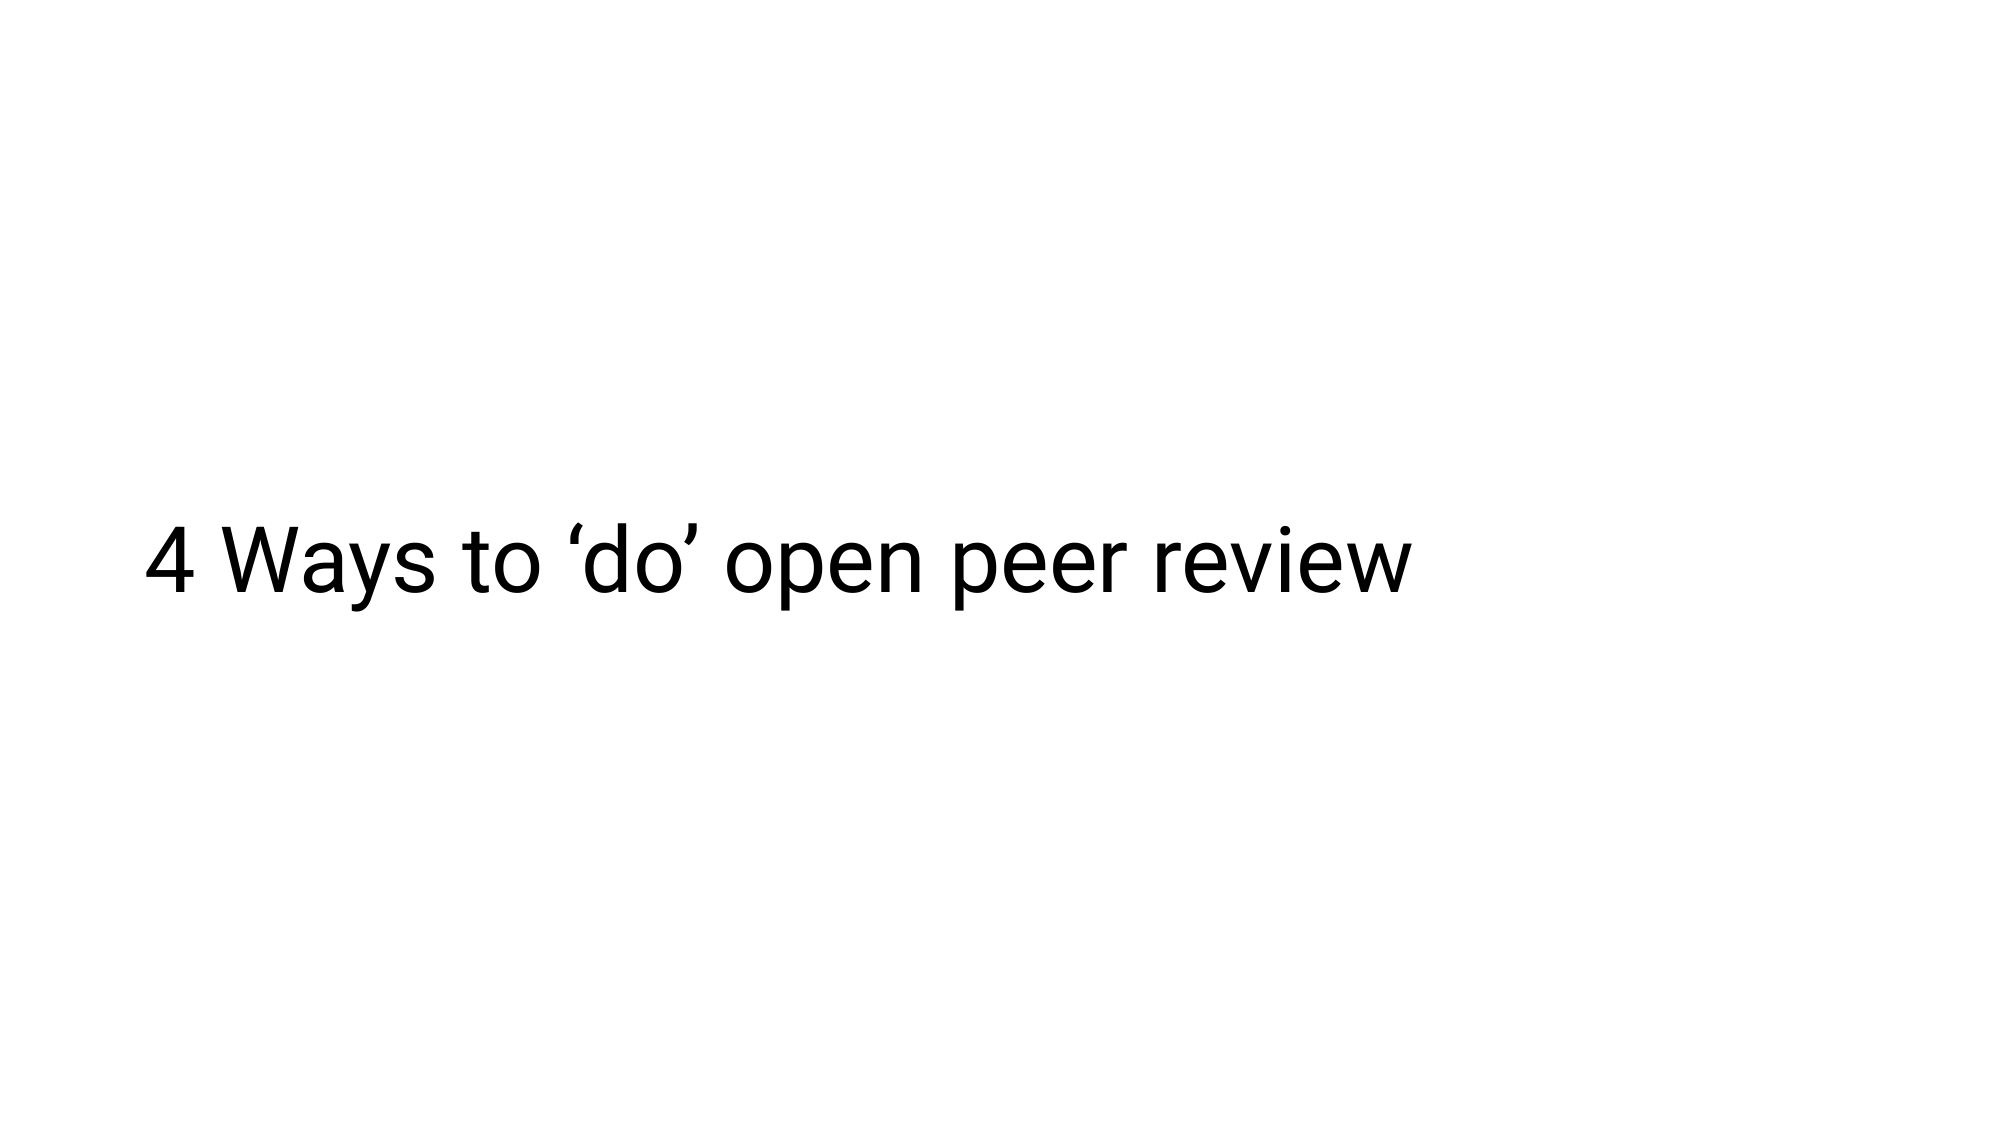

# 4 Ways to ‘do’ open peer review